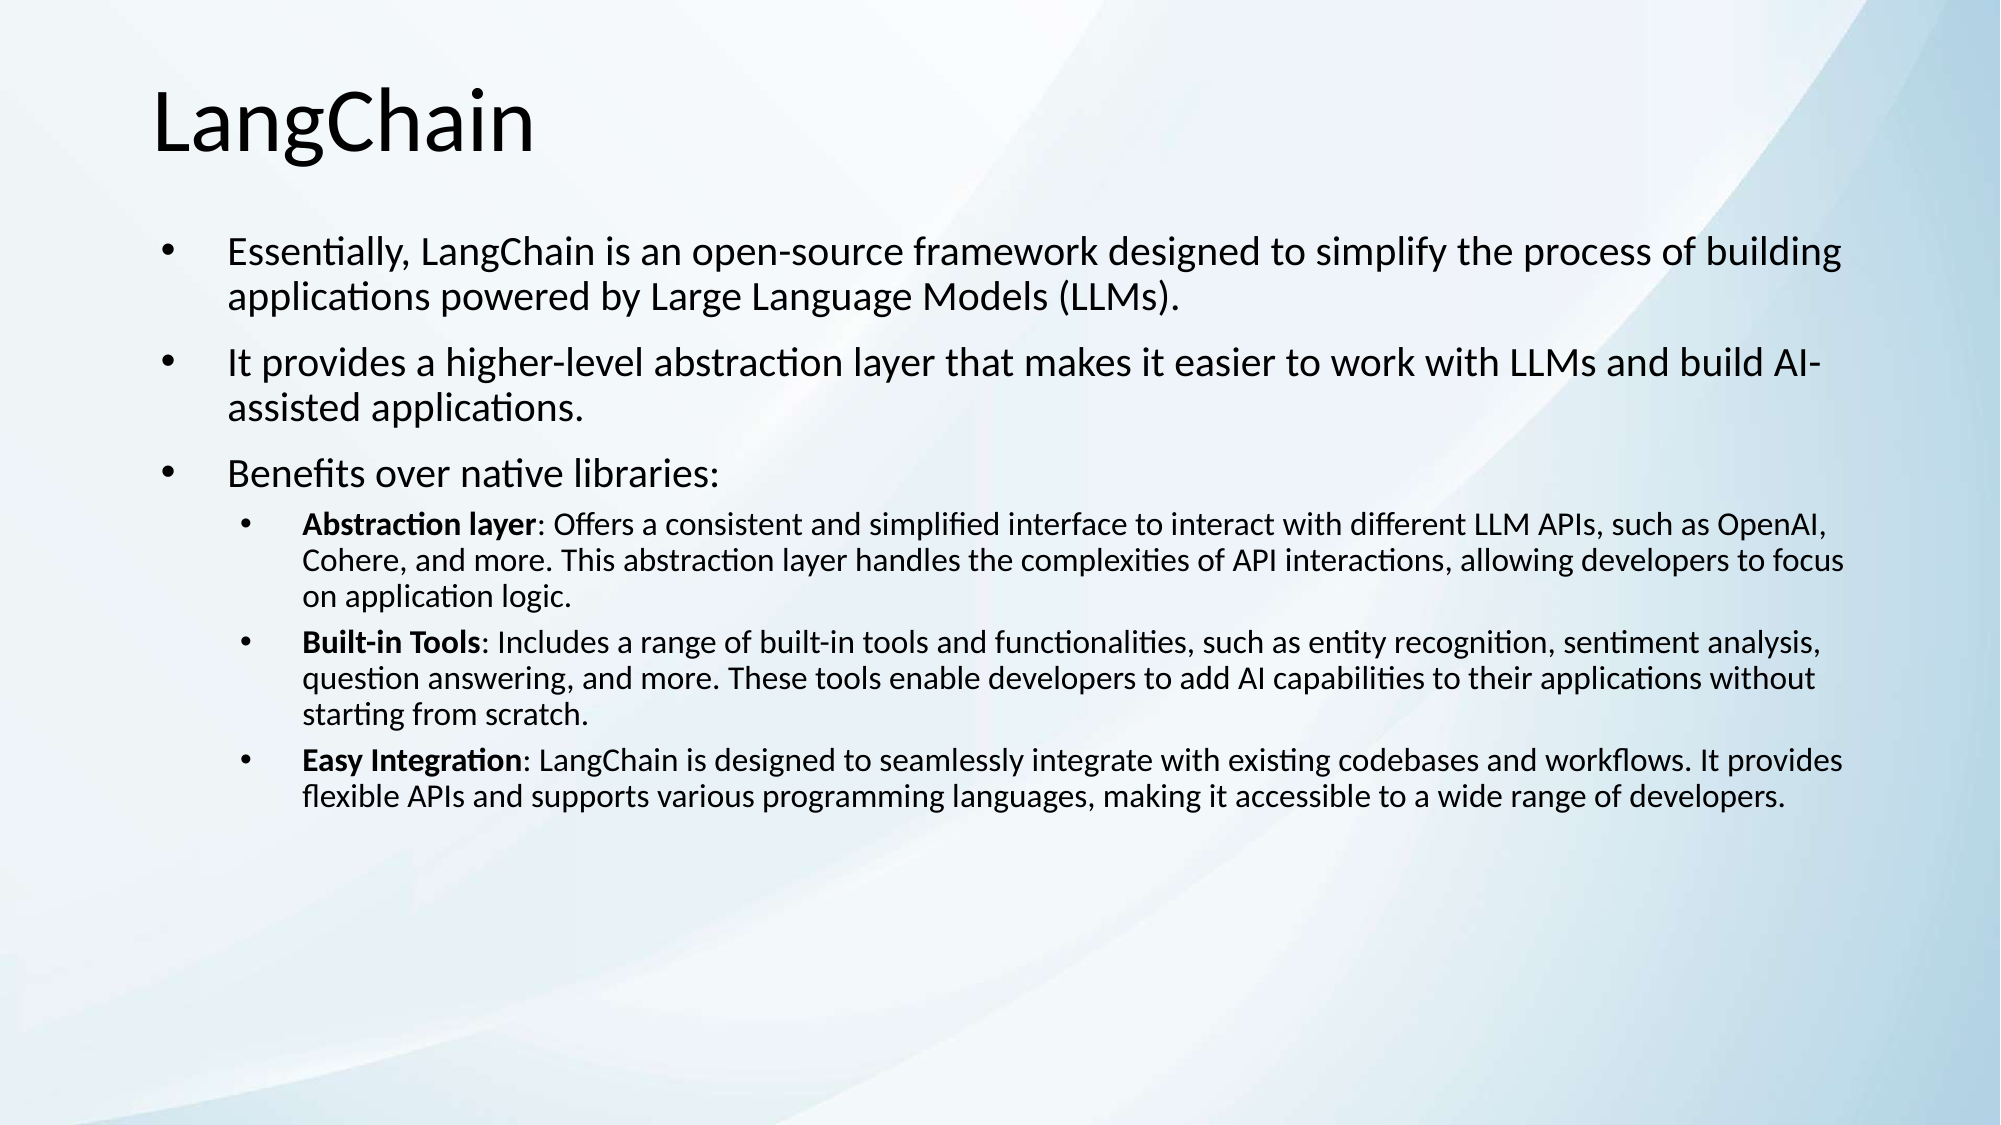

# LangChain
Essentially, LangChain is an open-source framework designed to simplify the process of building applications powered by Large Language Models (LLMs).
It provides a higher-level abstraction layer that makes it easier to work with LLMs and build AI-assisted applications.
Benefits over native libraries:
Abstraction layer: Offers a consistent and simplified interface to interact with different LLM APIs, such as OpenAI, Cohere, and more. This abstraction layer handles the complexities of API interactions, allowing developers to focus on application logic.
Built-in Tools: Includes a range of built-in tools and functionalities, such as entity recognition, sentiment analysis, question answering, and more. These tools enable developers to add AI capabilities to their applications without starting from scratch.
Easy Integration: LangChain is designed to seamlessly integrate with existing codebases and workflows. It provides flexible APIs and supports various programming languages, making it accessible to a wide range of developers.